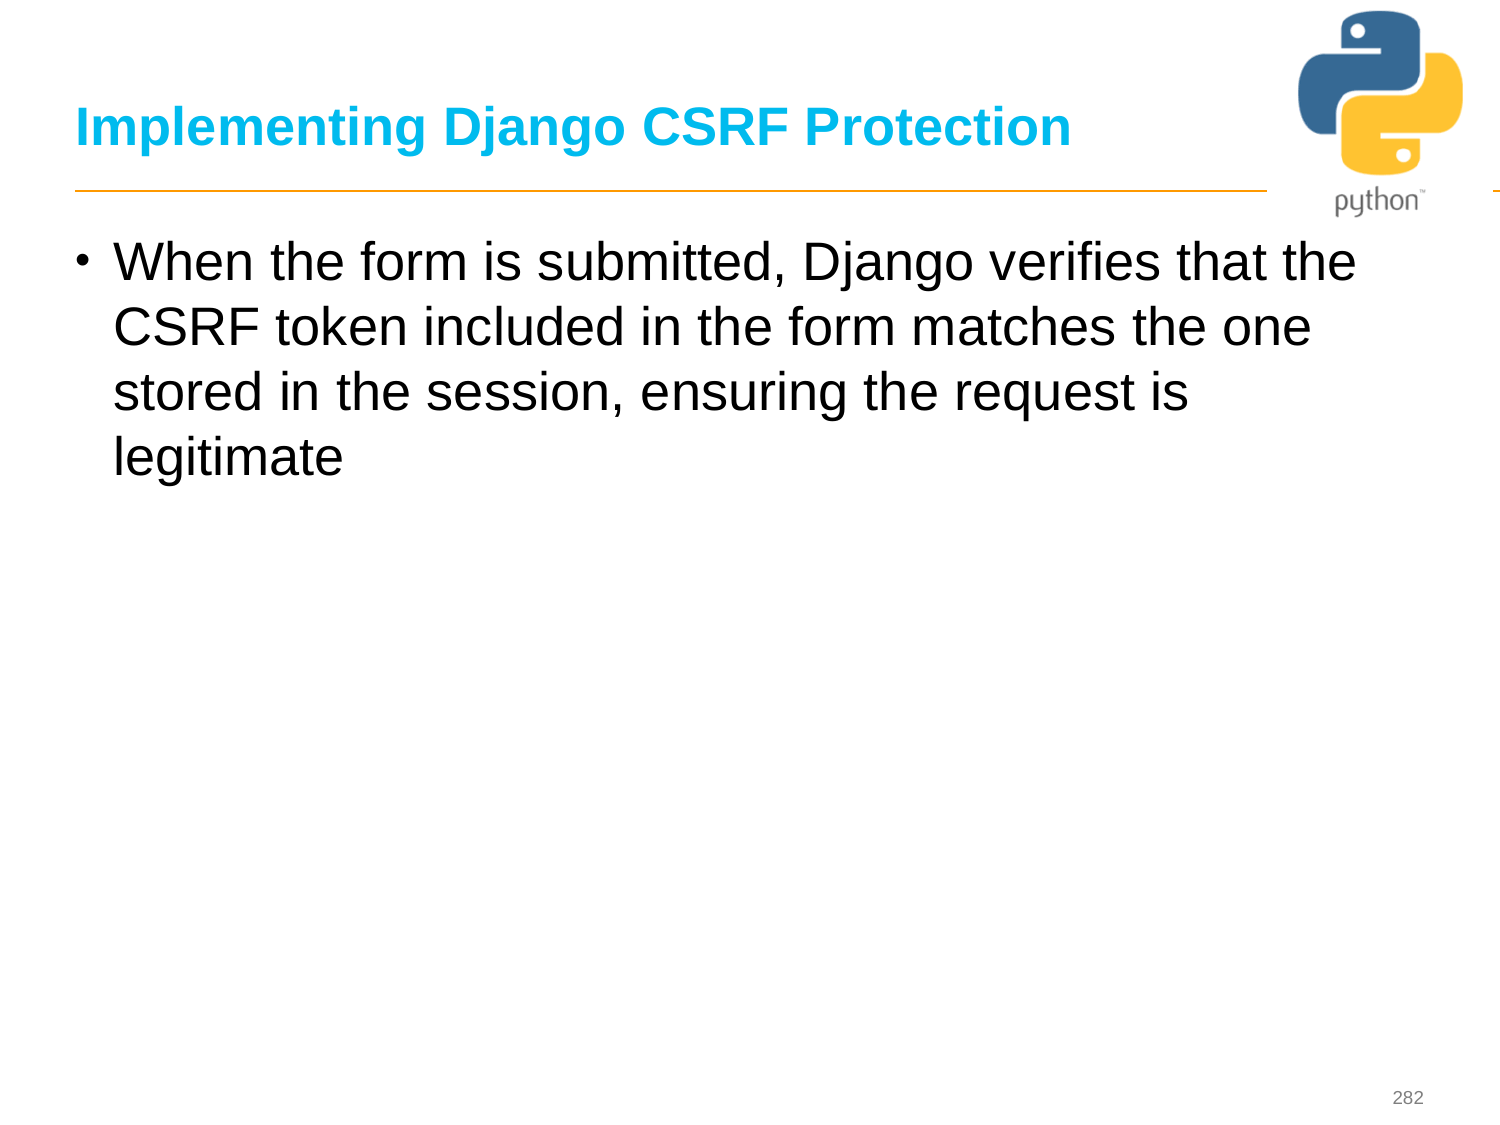

# Implementing Django CSRF Protection
When the form is submitted, Django verifies that the CSRF token included in the form matches the one stored in the session, ensuring the request is legitimate